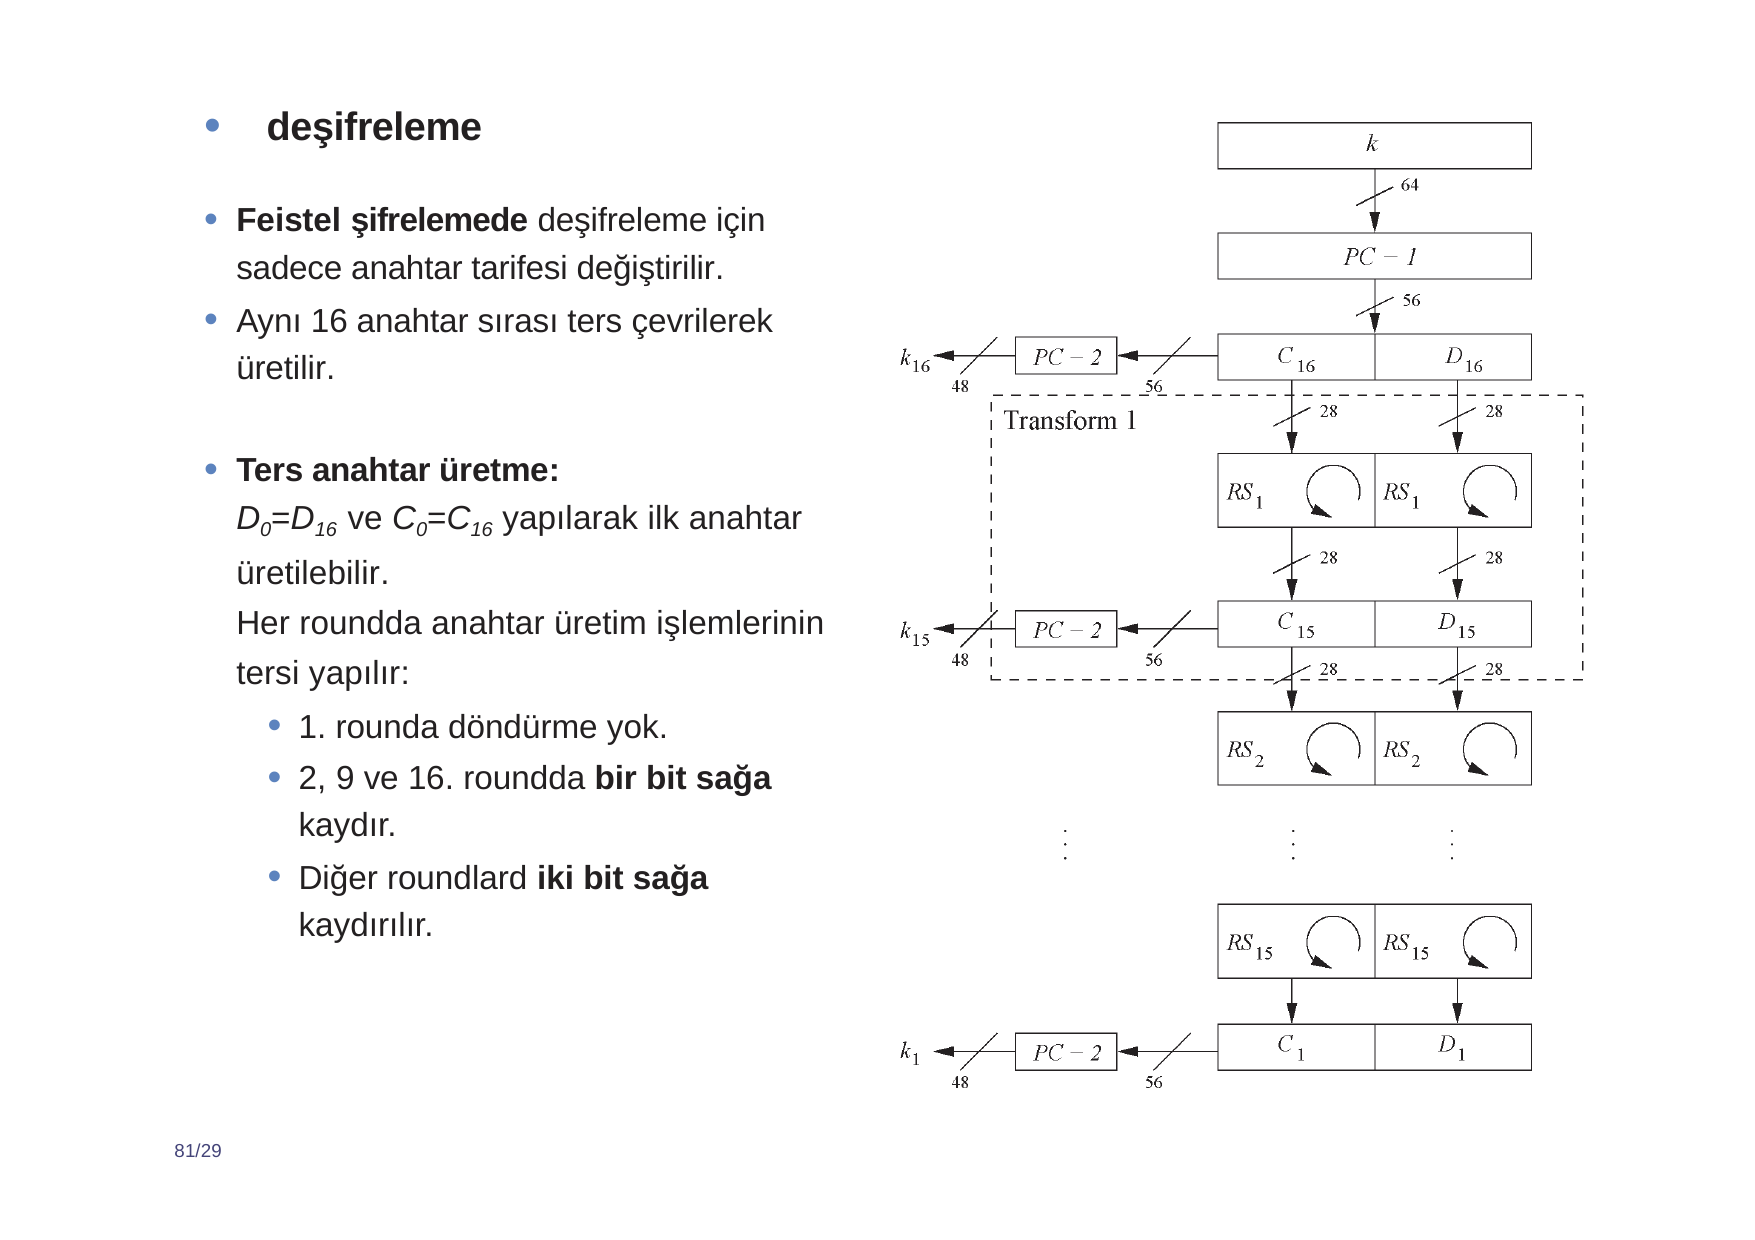

deşifreleme

Feistel şifrelemede deşifreleme için sadece anahtar tarifesi değiştirilir.
Aynı 16 anahtar sırası ters çevrilerek üretilir.

Ters anahtar üretme:
D0=D16  ve C0=C16 yapılarak ilk anahtar üretilebilir.
Her roundda anahtar üretim işlemlerinin tersi yapılır:

1. rounda döndürme yok.
2, 9 ve 16. roundda bir bit sağa kaydır.
Diğer roundlard iki bit sağa kaydırılır.
81/29